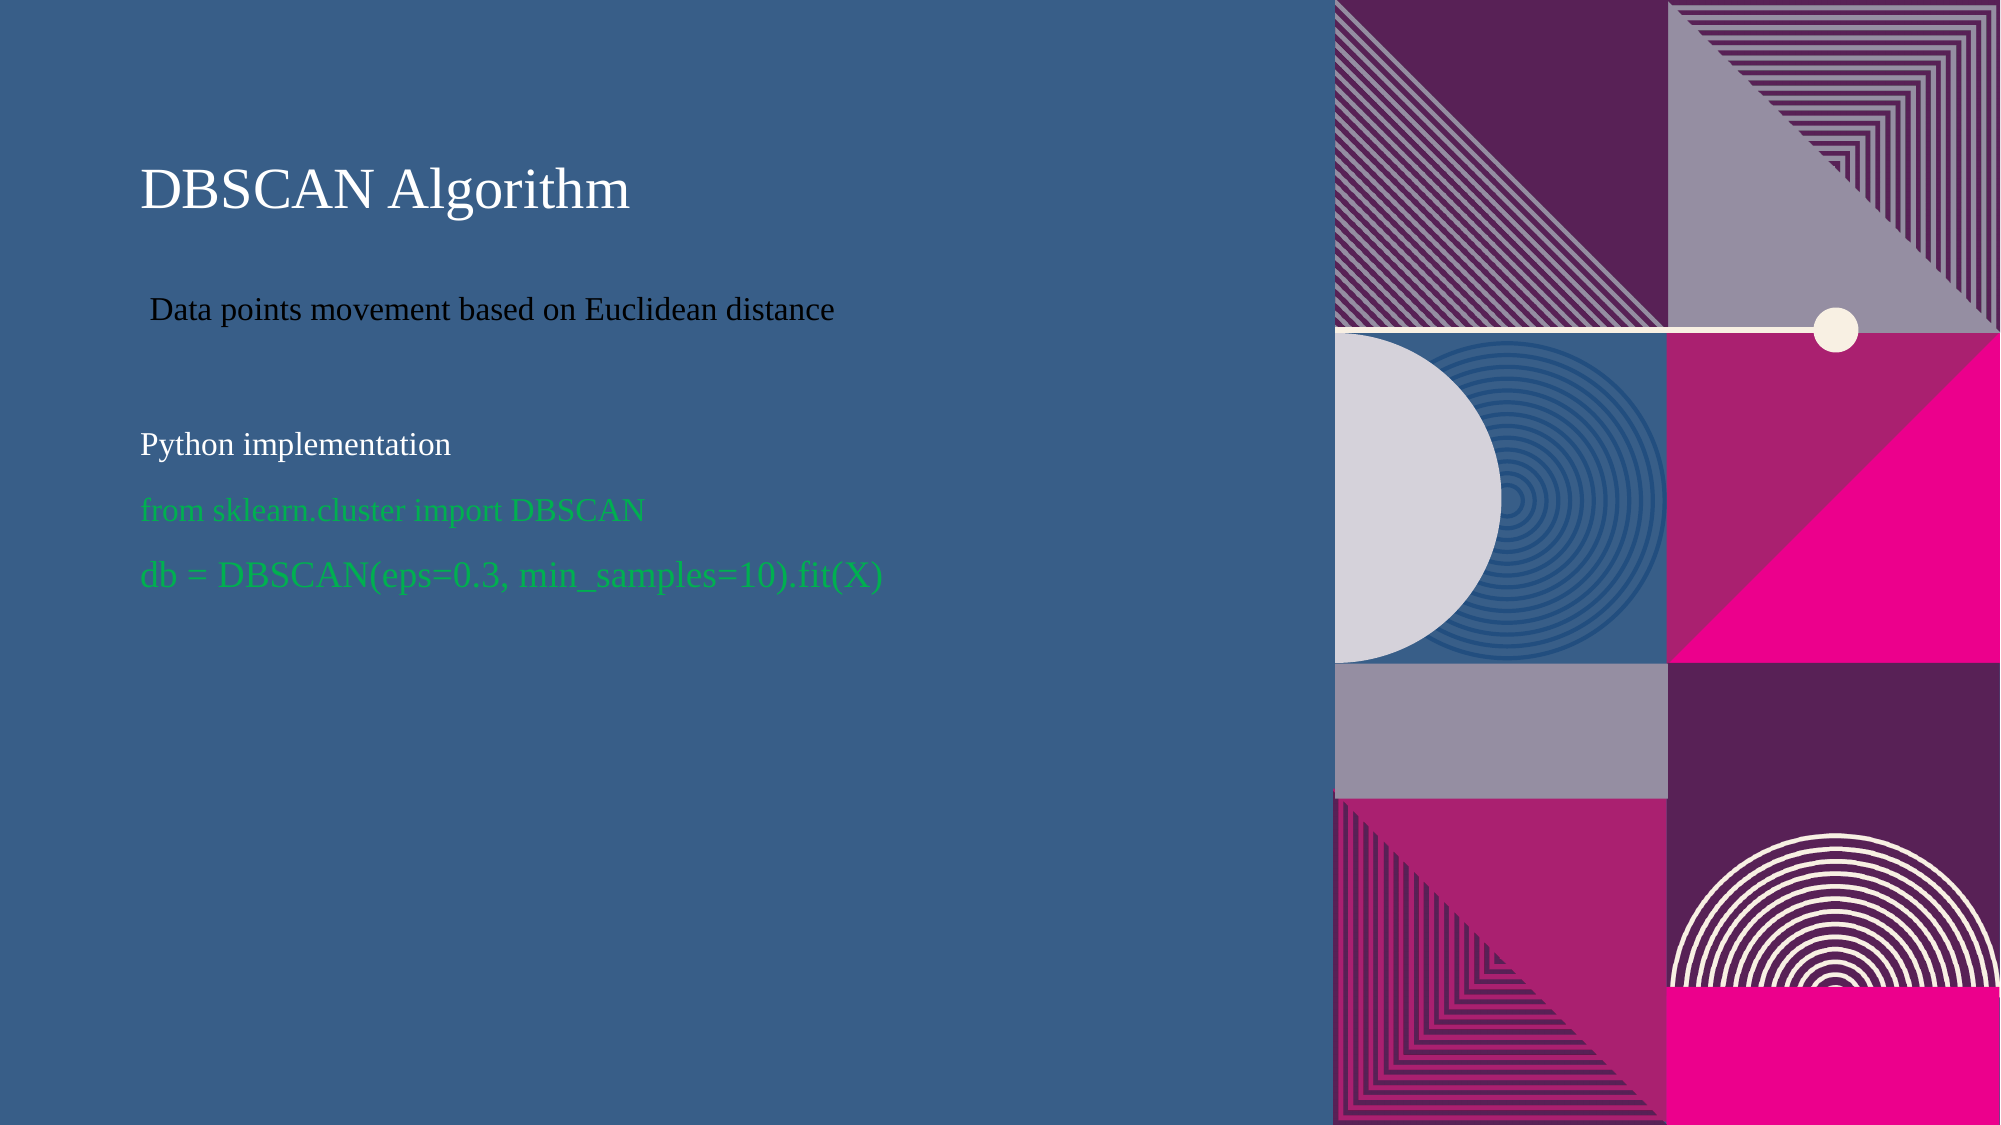

DBSCAN Algorithm
 Data points movement based on Euclidean distance

Python implementation
from sklearn.cluster import DBSCAN
db = DBSCAN(eps=0.3, min_samples=10).fit(X)
11